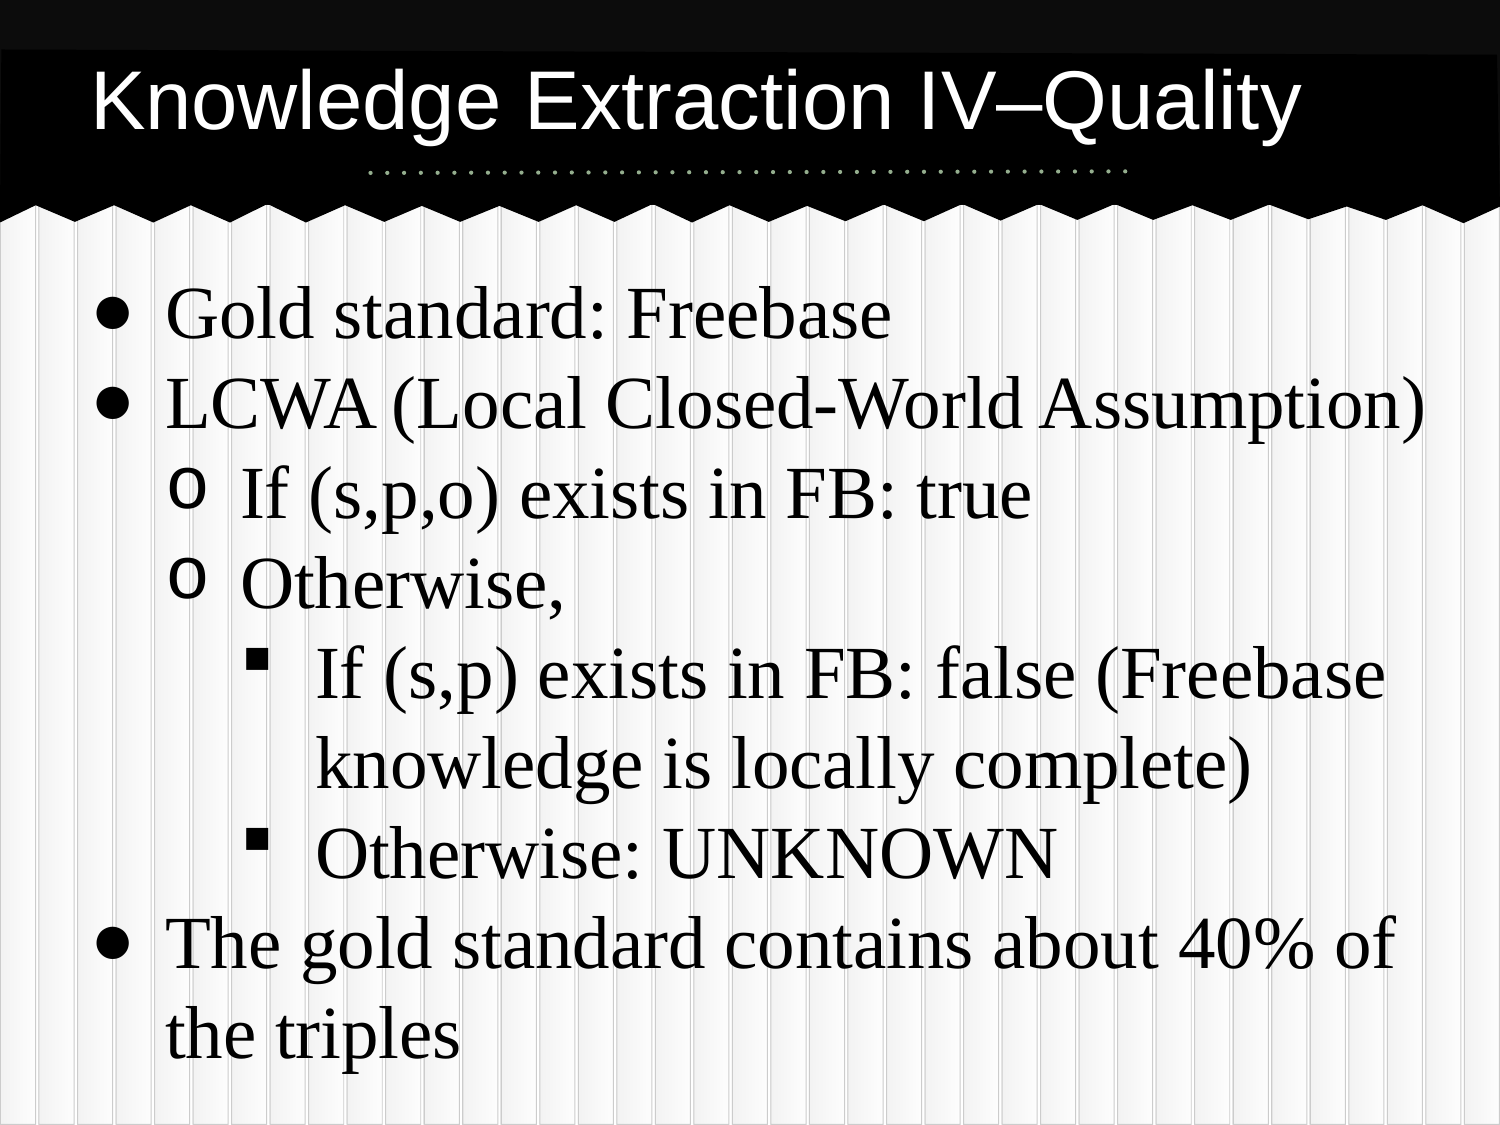

# Knowledge Extraction IV–Quality
Gold standard: Freebase
LCWA (Local Closed-World Assumption)
If (s,p,o) exists in FB: true
Otherwise,
If (s,p) exists in FB: false (Freebase knowledge is locally complete)
Otherwise: UNKNOWN
The gold standard contains about 40% of the triples